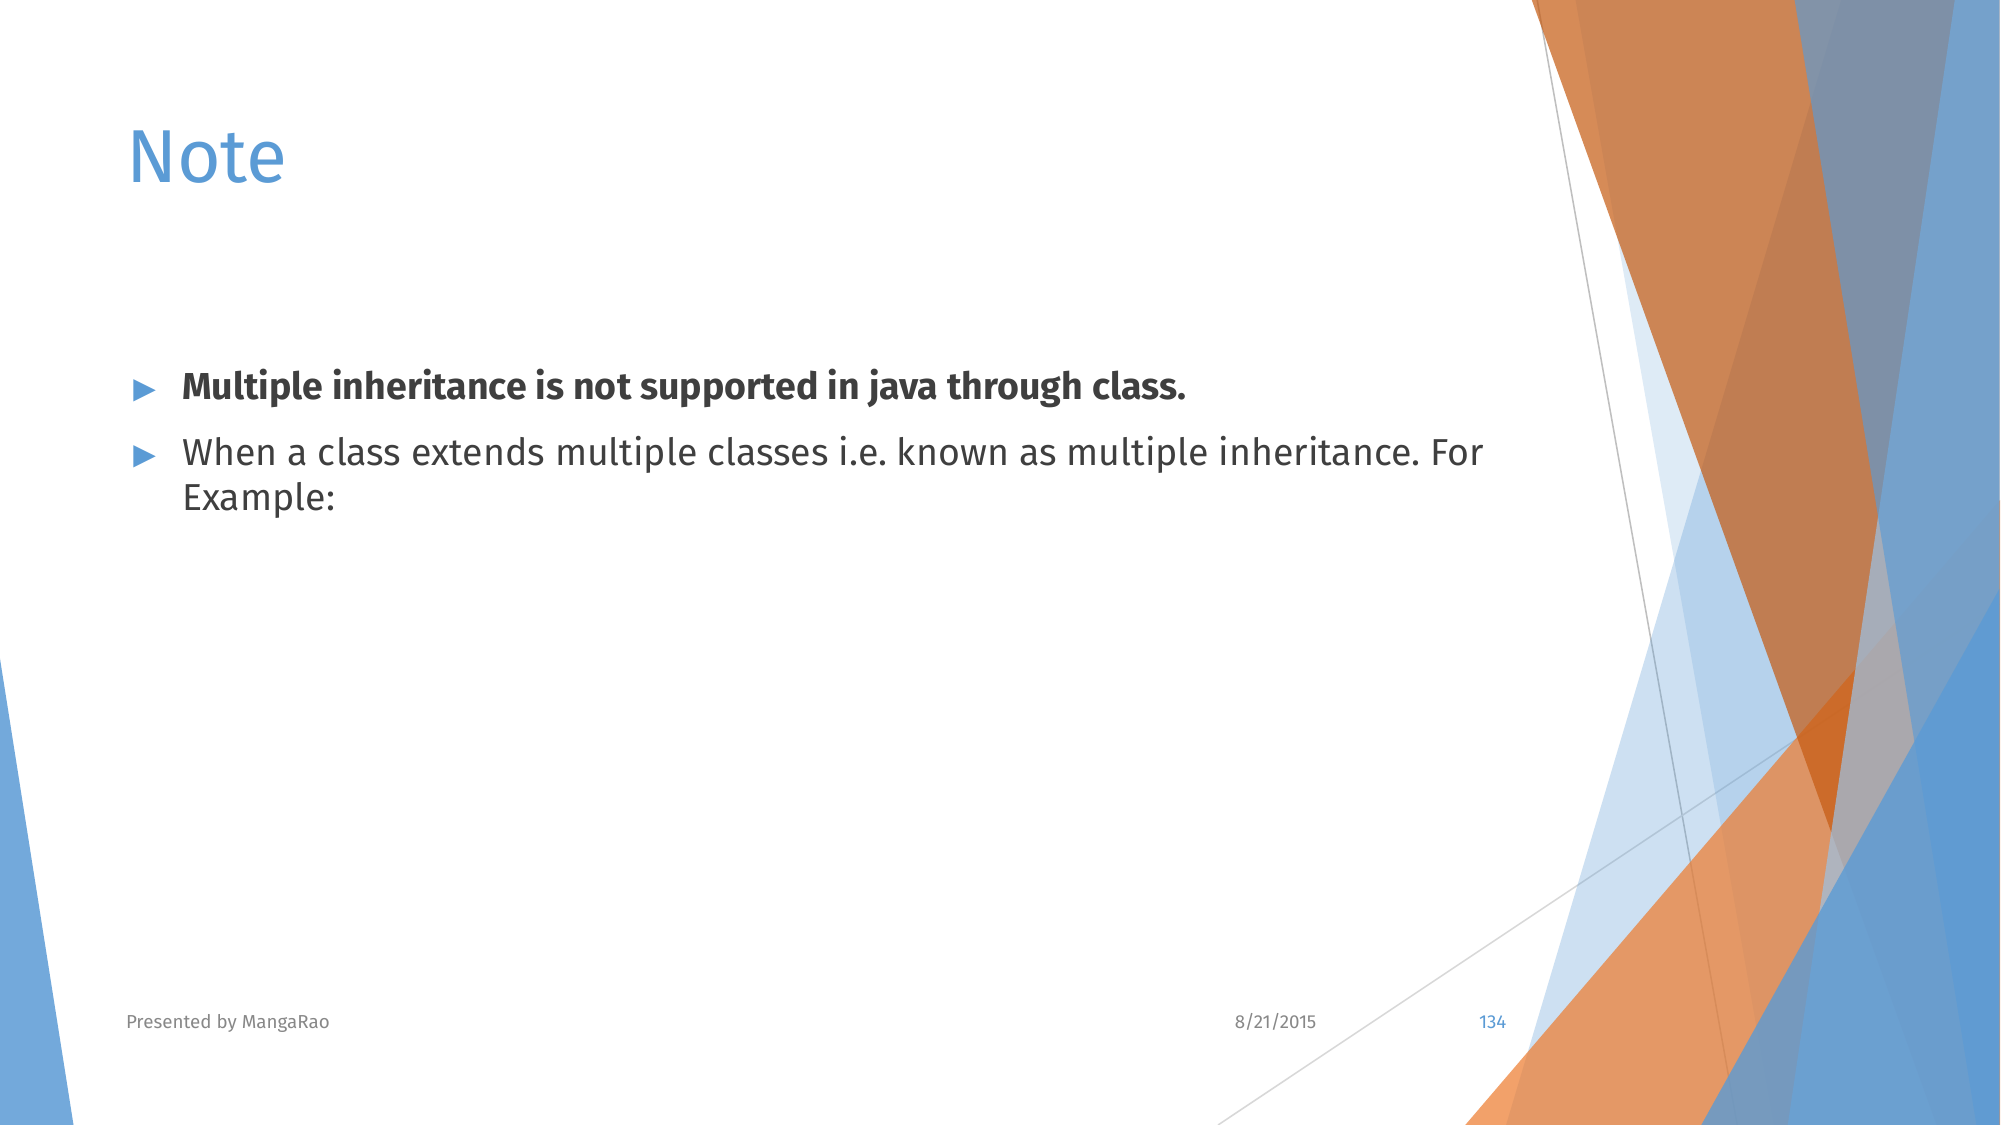

# Note
Multiple inheritance is not supported in java through class.
When a class extends multiple classes i.e. known as multiple inheritance. For Example:
Presented by MangaRao
8/21/2015
134